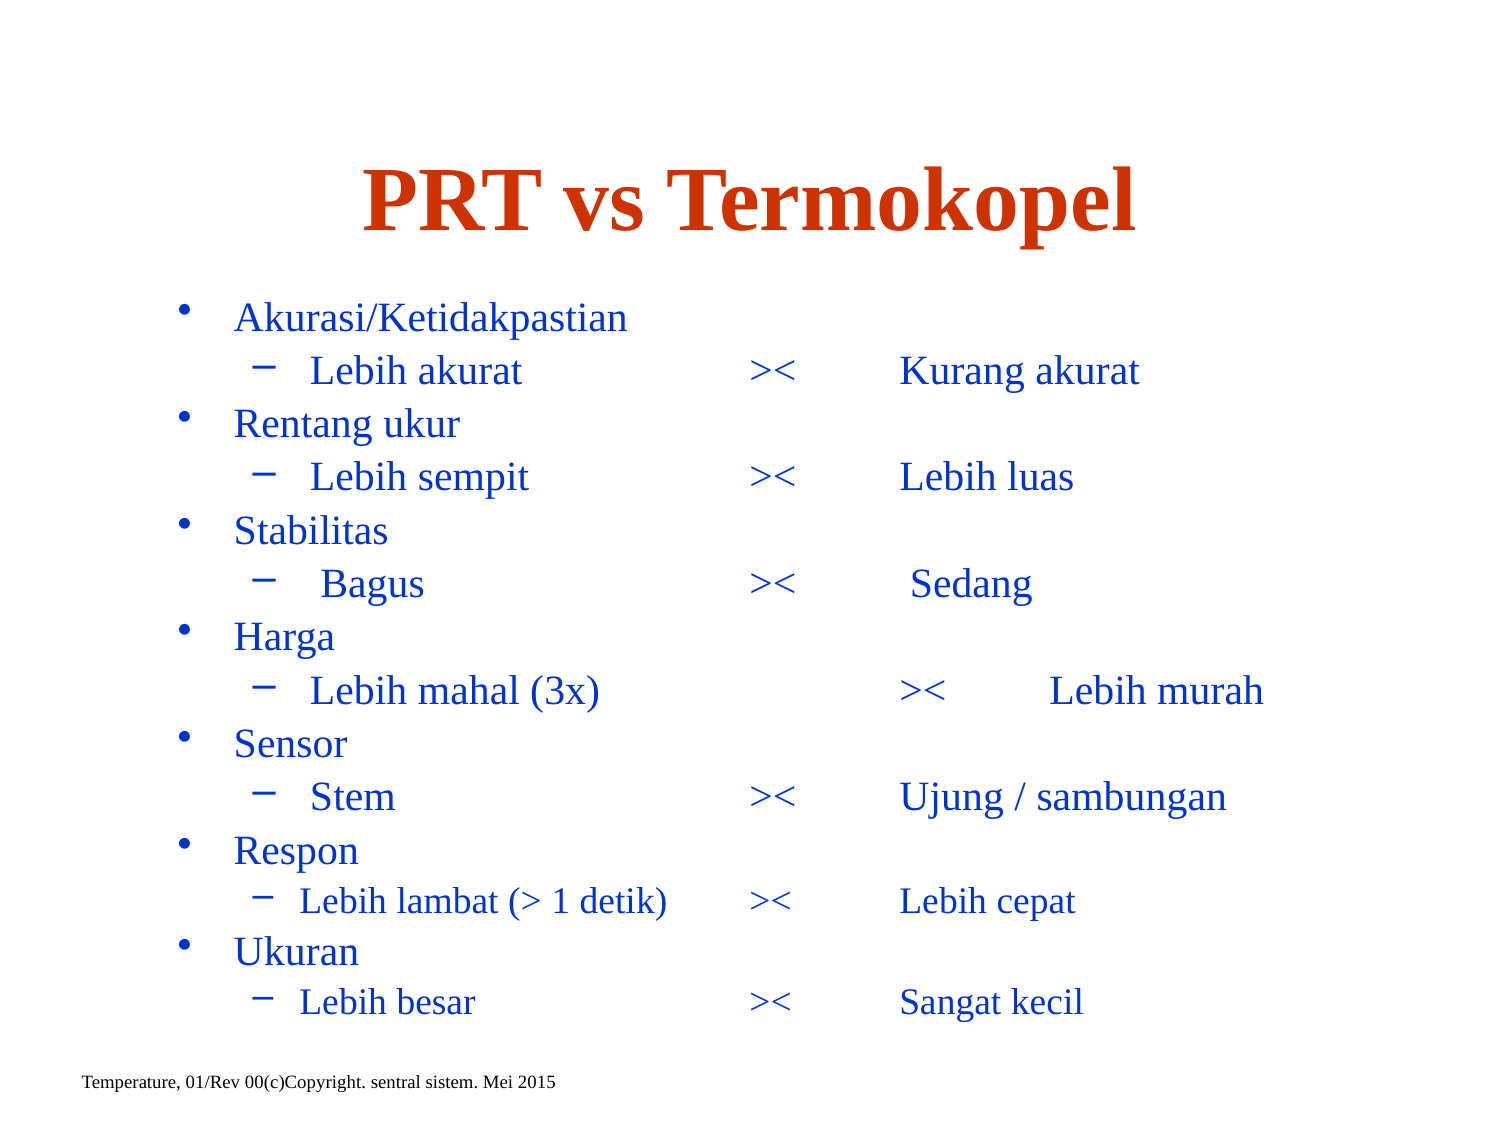

# PRT vs Termokopel
Akurasi/Ketidakpastian
 Lebih akurat 		><	Kurang akurat
Rentang ukur
 Lebih sempit 		><	Lebih luas
Stabilitas
  Bagus 			><	 Sedang
Harga
 Lebih mahal (3x) 		><	Lebih murah
Sensor
 Stem  			><	Ujung / sambungan
Respon
Lebih lambat (> 1 detik) 	>< 	Lebih cepat
Ukuran
Lebih besar  		><	Sangat kecil
Temperature, 01/Rev 00(c)Copyright. sentral sistem. Mei 2015